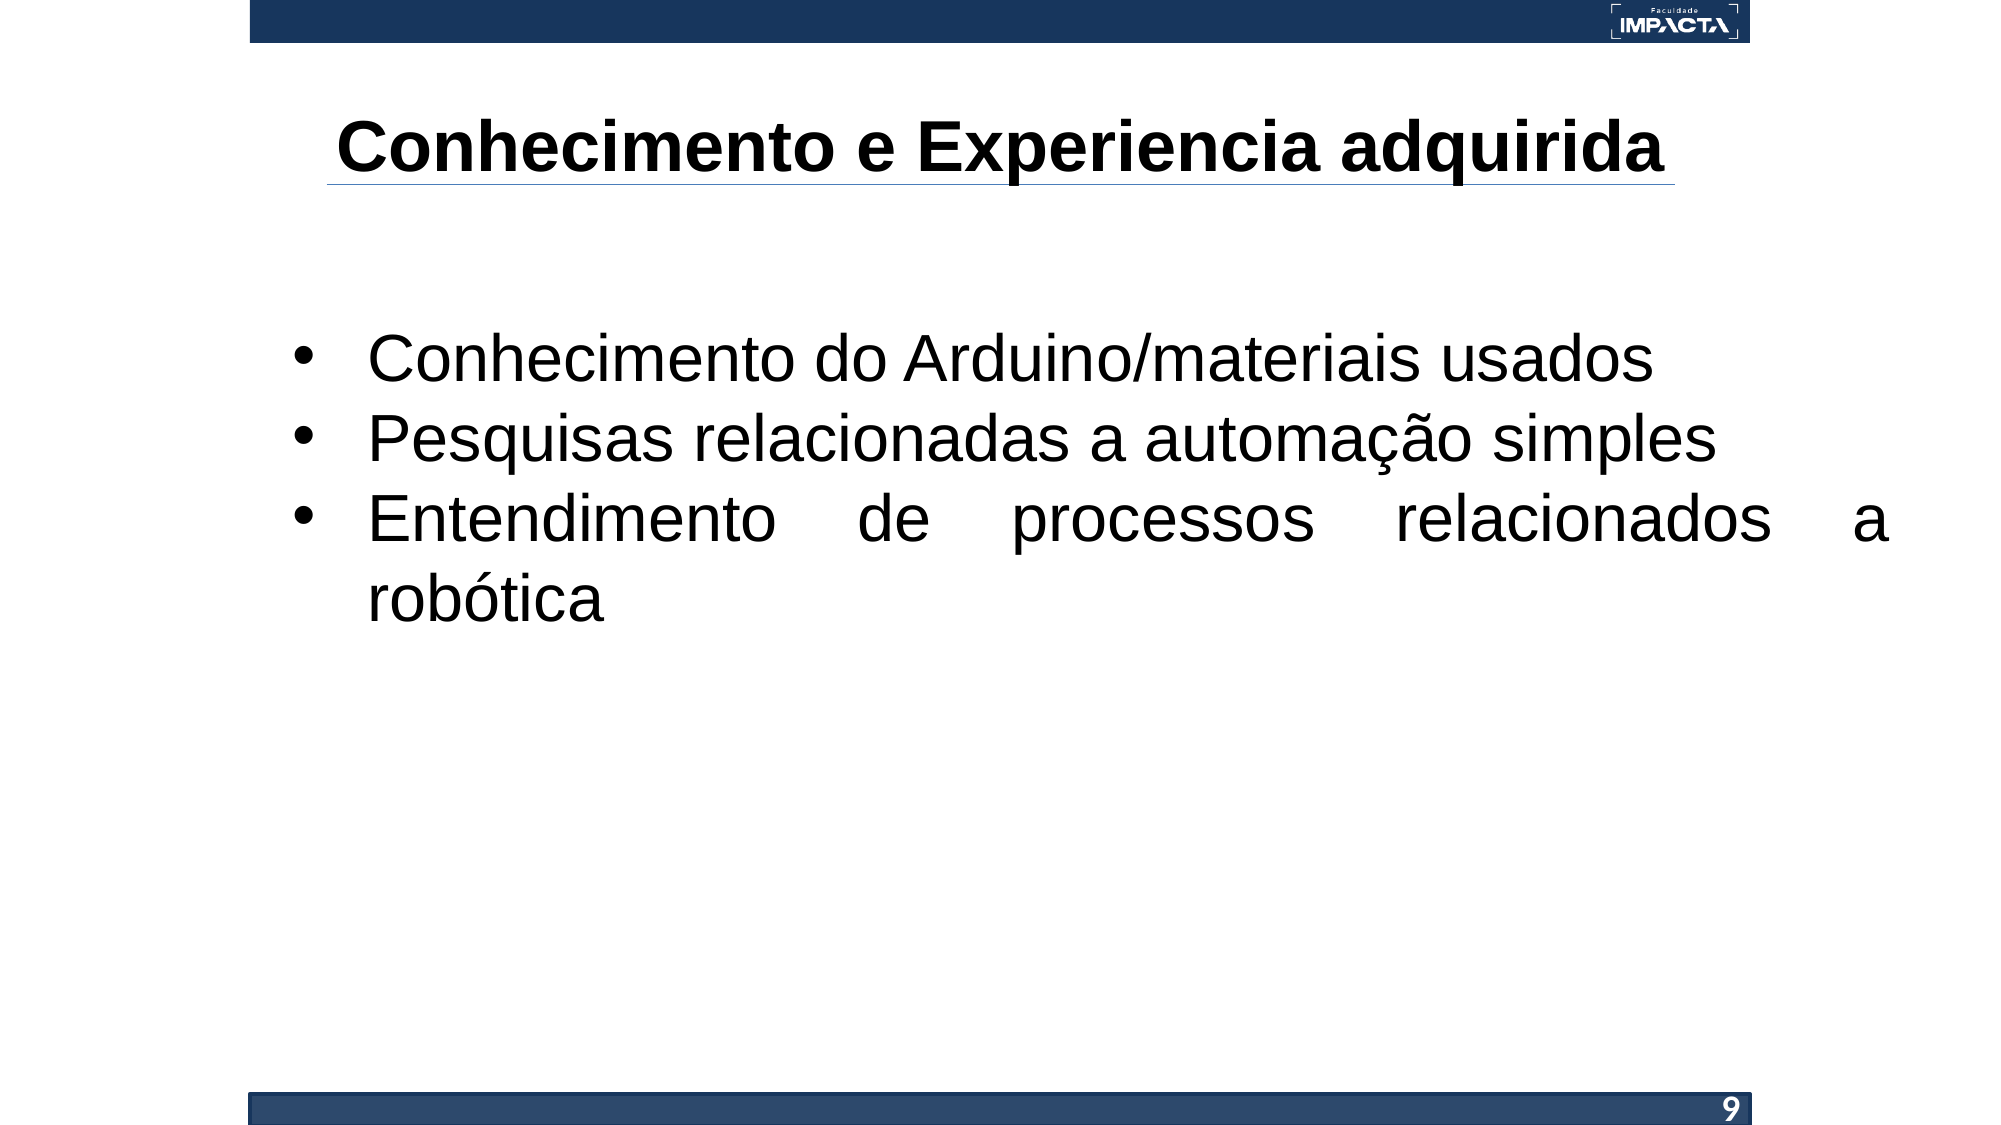

# Conhecimento e Experiencia adquirida
Conhecimento do Arduino/materiais usados
Pesquisas relacionadas a automação simples
Entendimento de processos relacionados a robótica

9